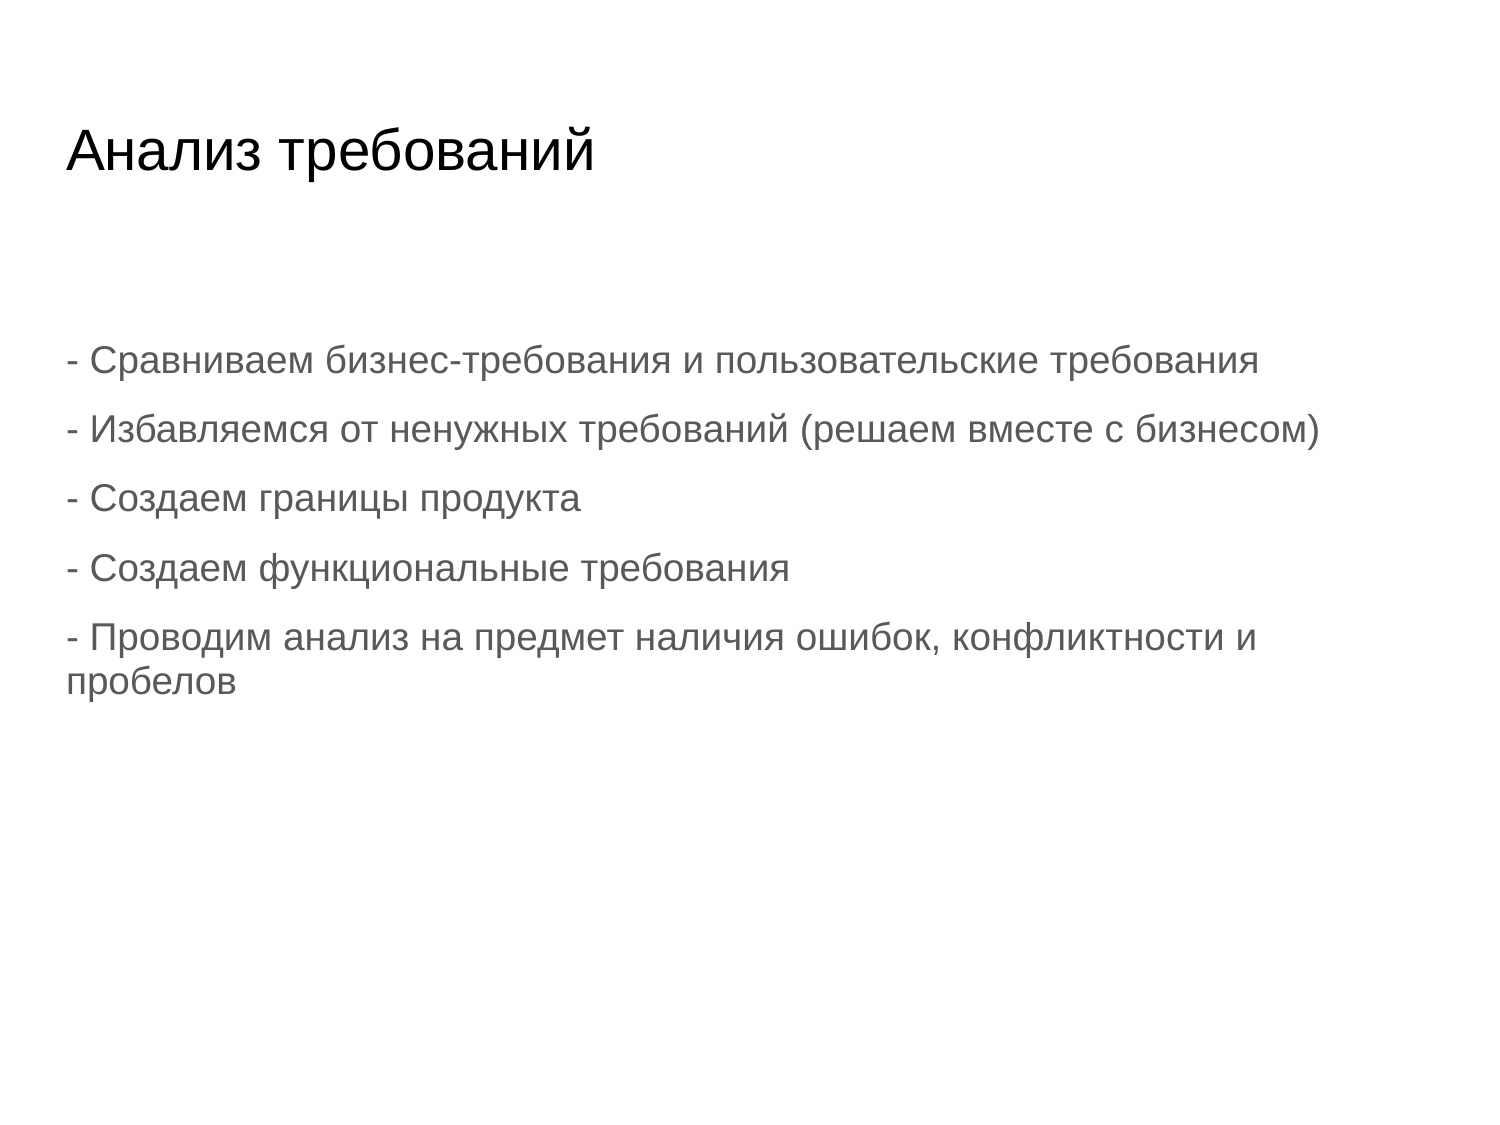

# Анализ требований

- Сравниваем бизнес-требования и пользовательские требования
- Избавляемся от ненужных требований (решаем вместе с бизнесом)
- Создаем границы продукта
- Создаем функциональные требования
- Проводим анализ на предмет наличия ошибок, конфликтности и пробелов